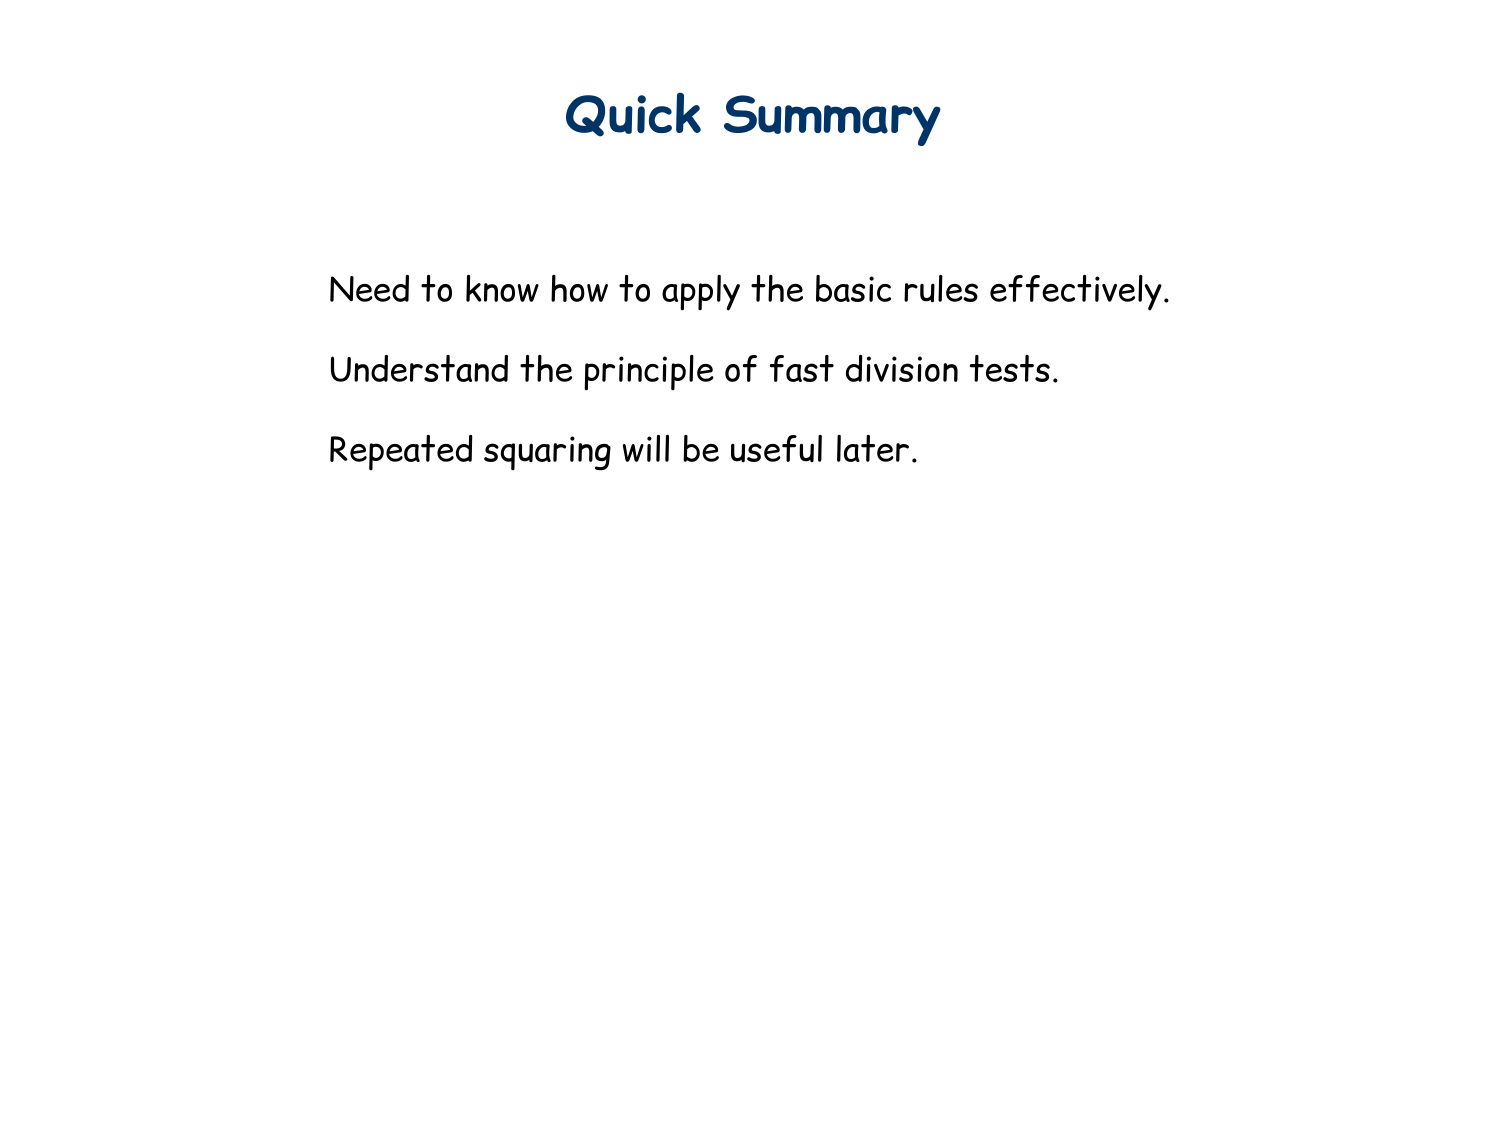

Quick Summary
Need to know how to apply the basic rules effectively.

Understand the principle of fast division tests.

Repeated squaring will be useful later.